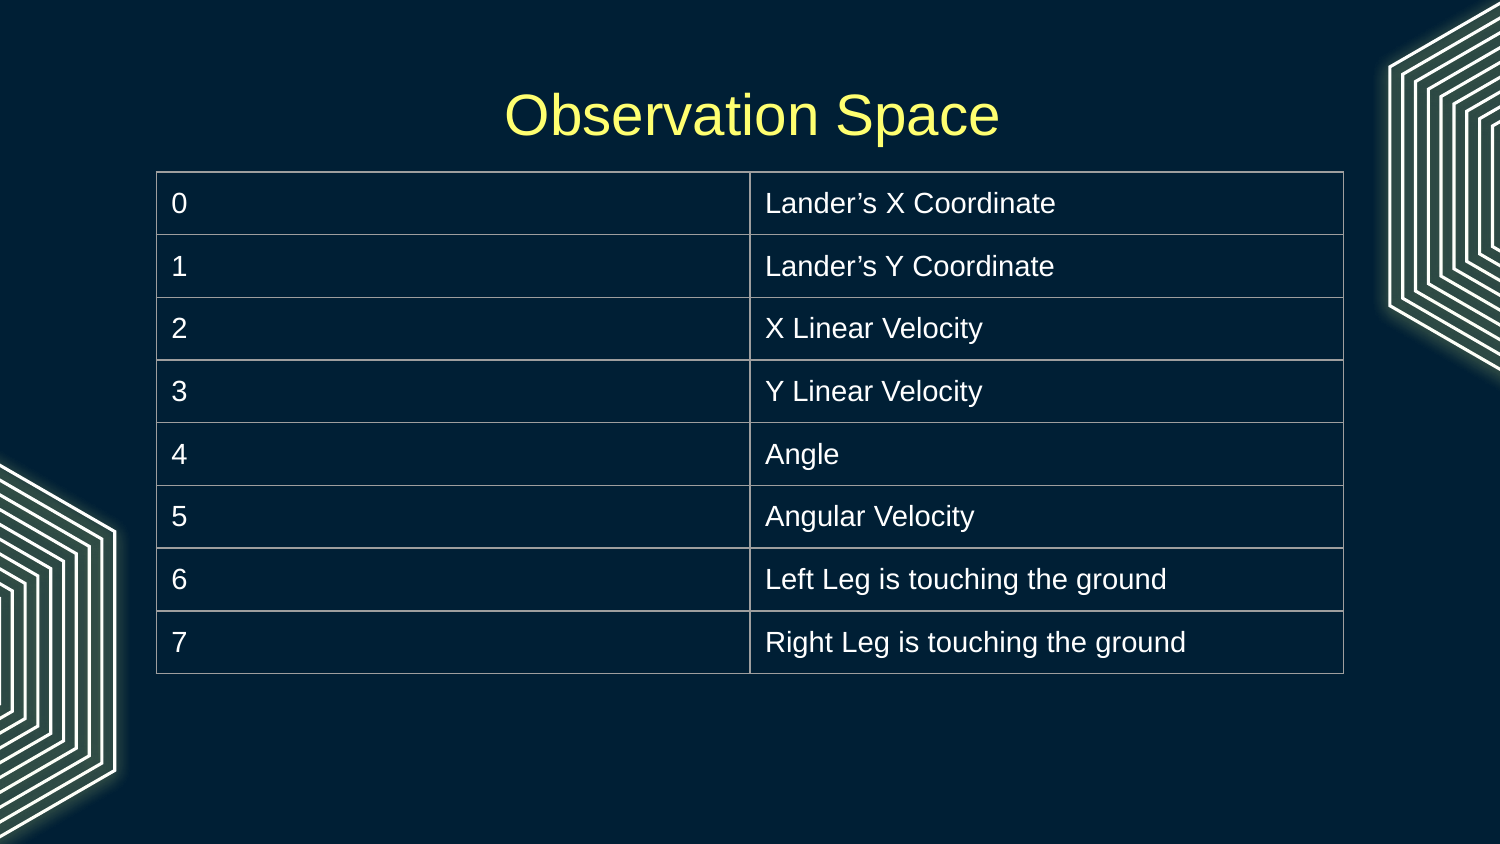

# Observation Space
| 0 | Lander’s X Coordinate |
| --- | --- |
| 1 | Lander’s Y Coordinate |
| 2 | X Linear Velocity |
| 3 | Y Linear Velocity |
| 4 | Angle |
| 5 | Angular Velocity |
| 6 | Left Leg is touching the ground |
| 7 | Right Leg is touching the ground |